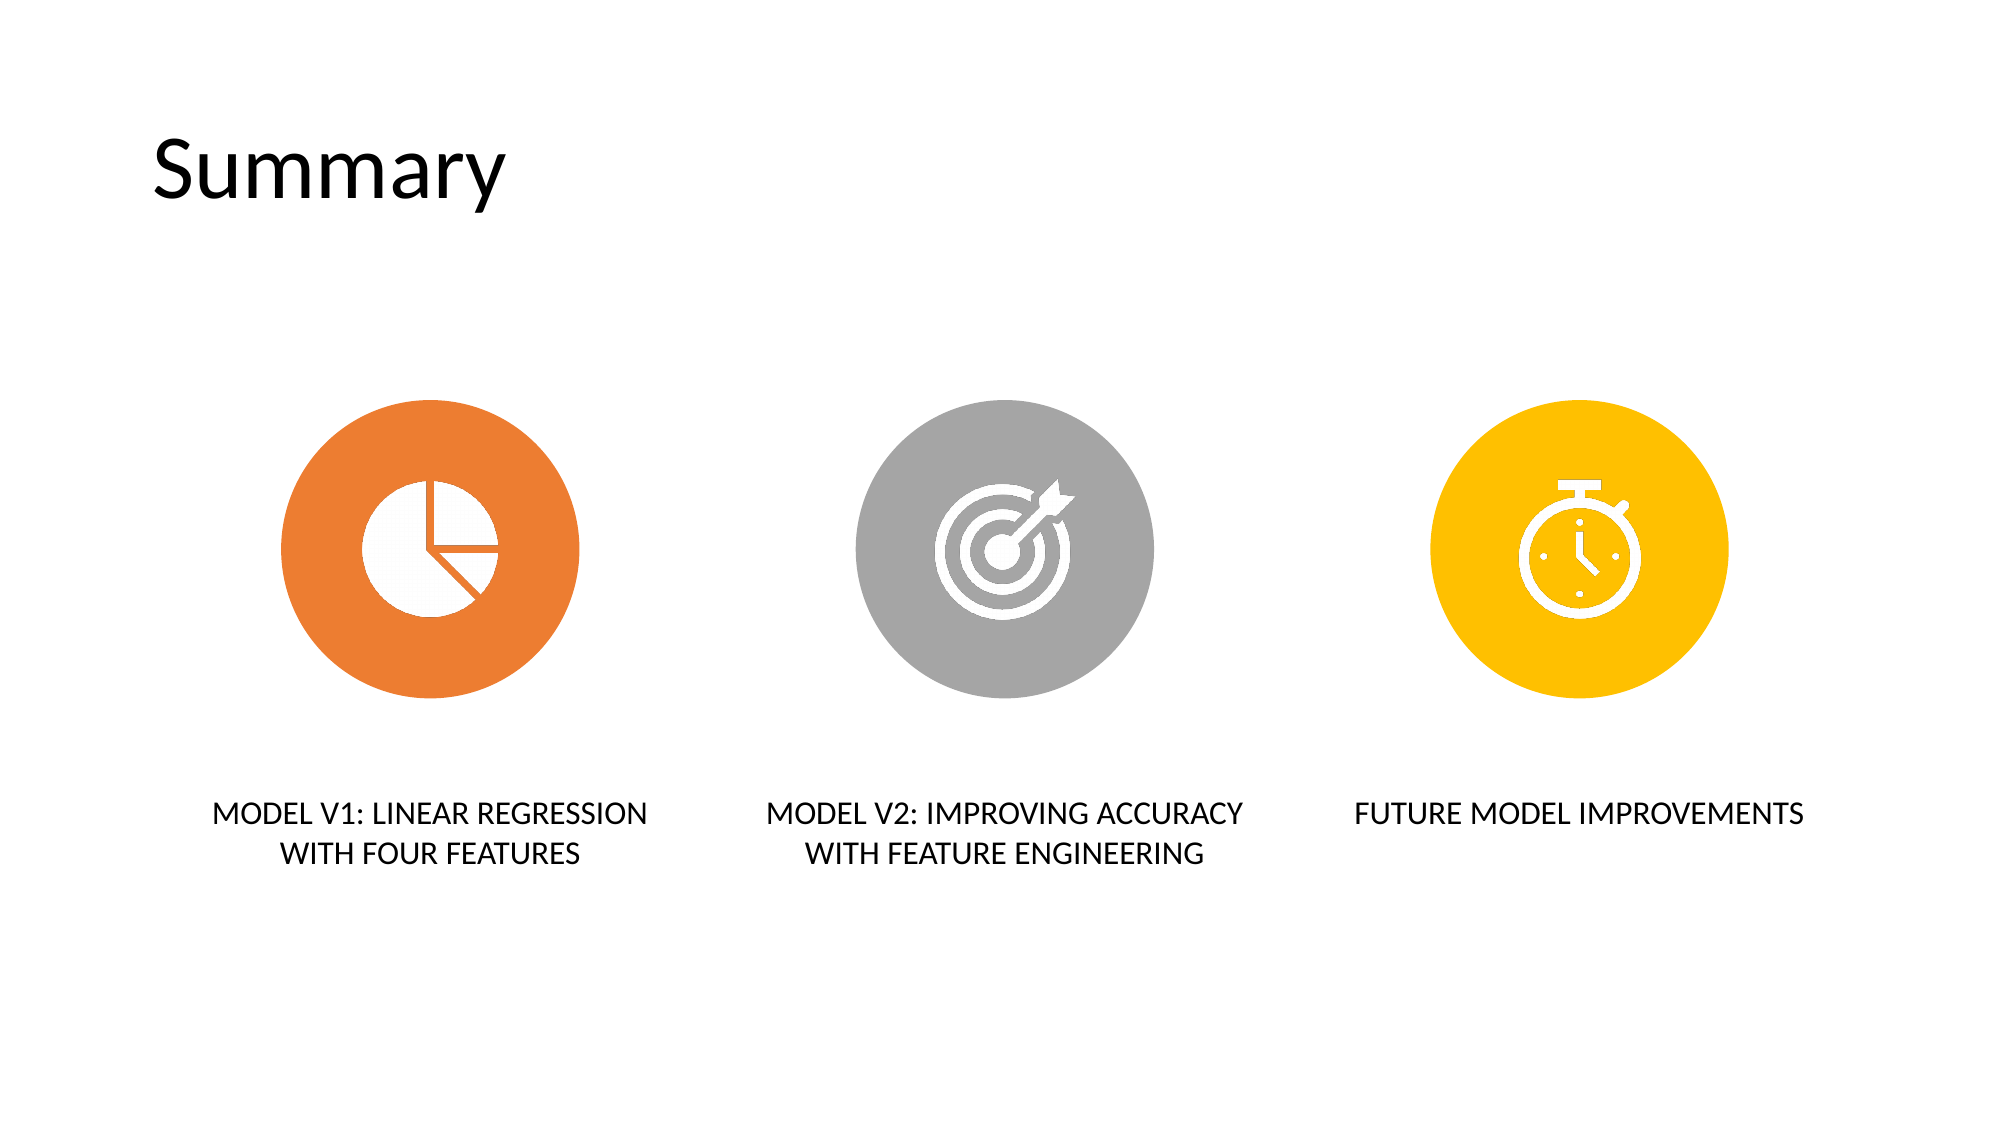

# Summary
Model V1: Linear Regression with four features
Model v2: Improving accuracy with Feature Engineering
Future model improvements